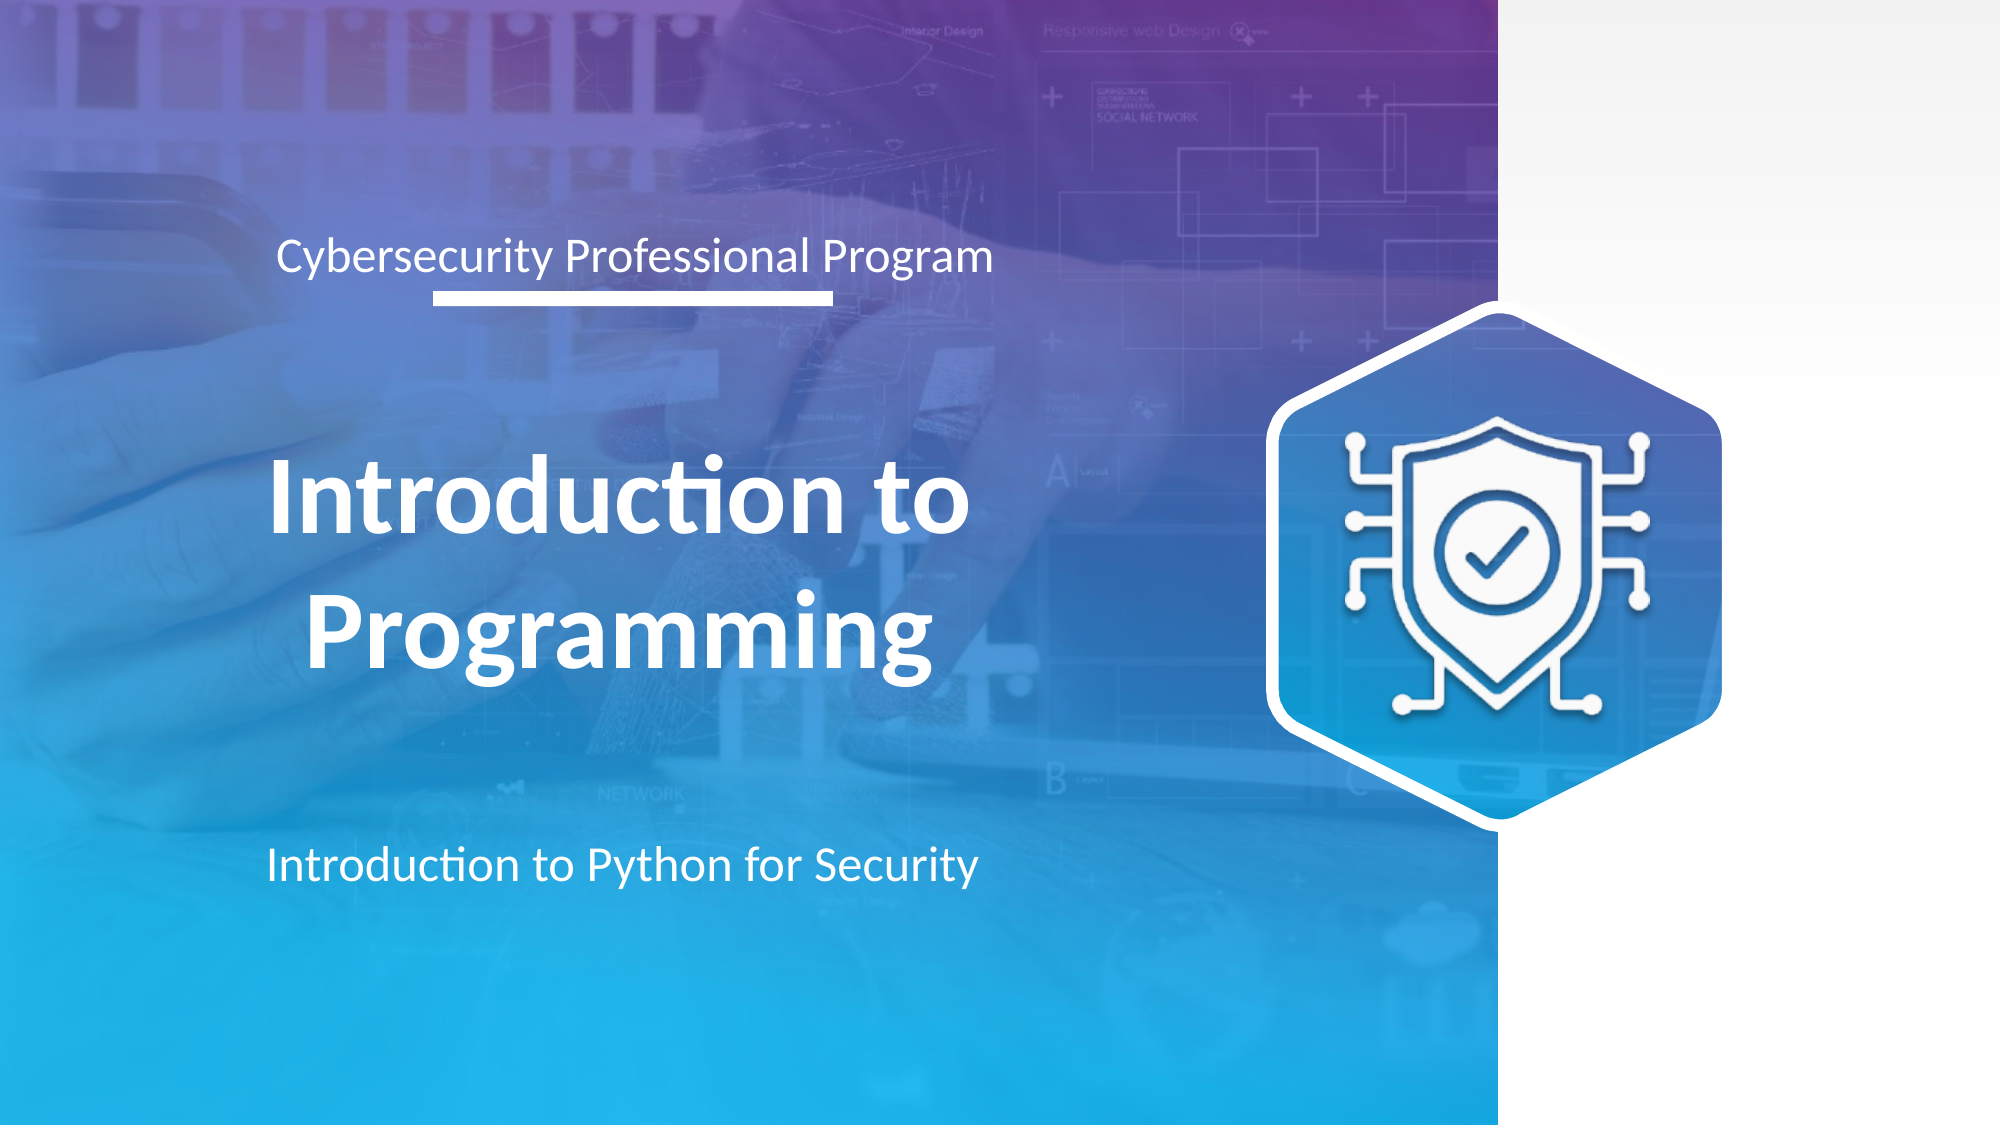

# Introduction to Programming
Introduction to Python for Security